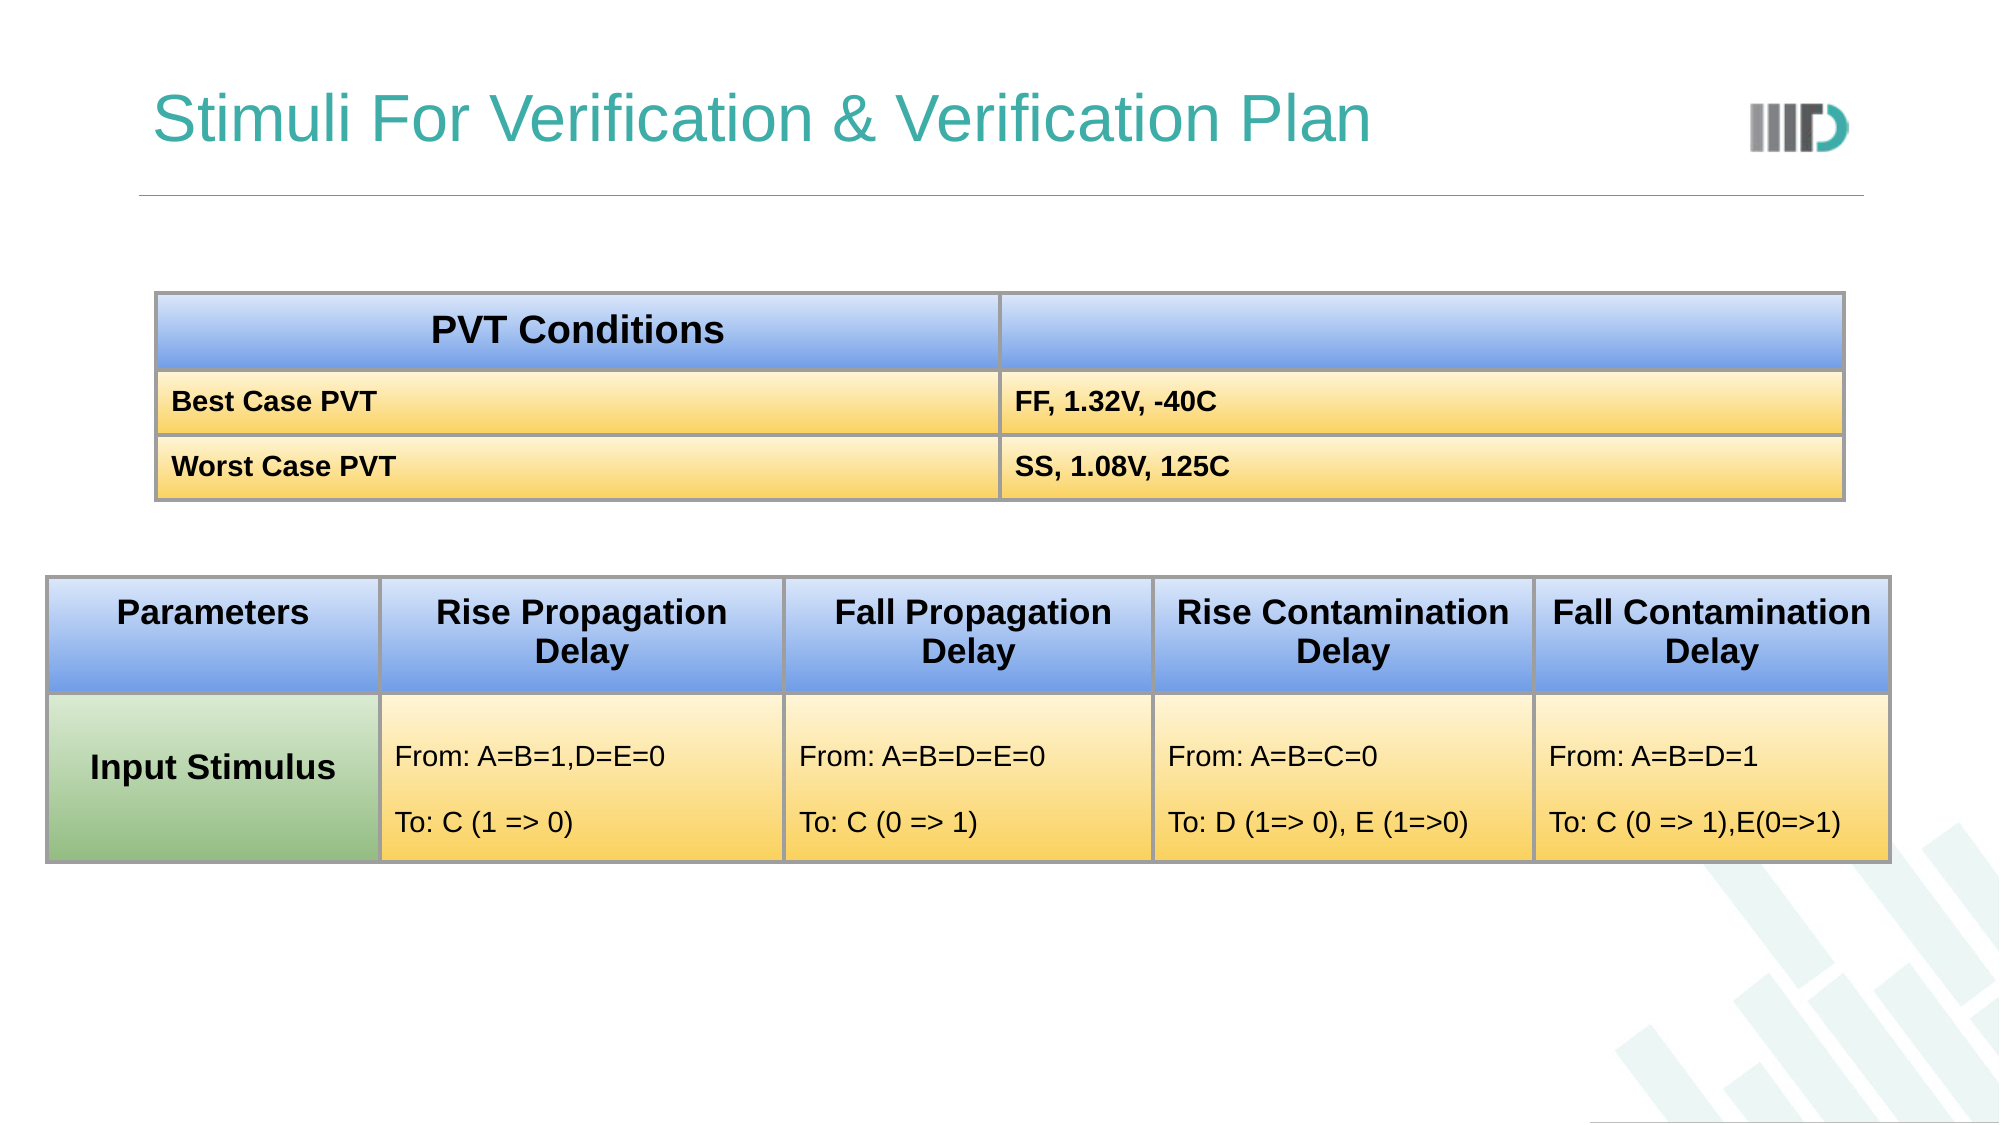

# Stimuli For Verification & Verification Plan

| PVT Conditions |  |
| --- | --- |
| Best Case PVT | FF, 1.32V, -40C |
| Worst Case PVT | SS, 1.08V, 125C |
| Parameters | Rise Propagation Delay | Fall Propagation Delay | Rise Contamination Delay | Fall Contamination Delay |
| --- | --- | --- | --- | --- |
| Input Stimulus | From: A=B=1,D=E=0 To: C (1 => 0) | From: A=B=D=E=0 To: C (0 => 1) | From: A=B=C=0 To: D (1=> 0), E (1=>0) | From: A=B=D=1 To: C (0 => 1),E(0=>1) |